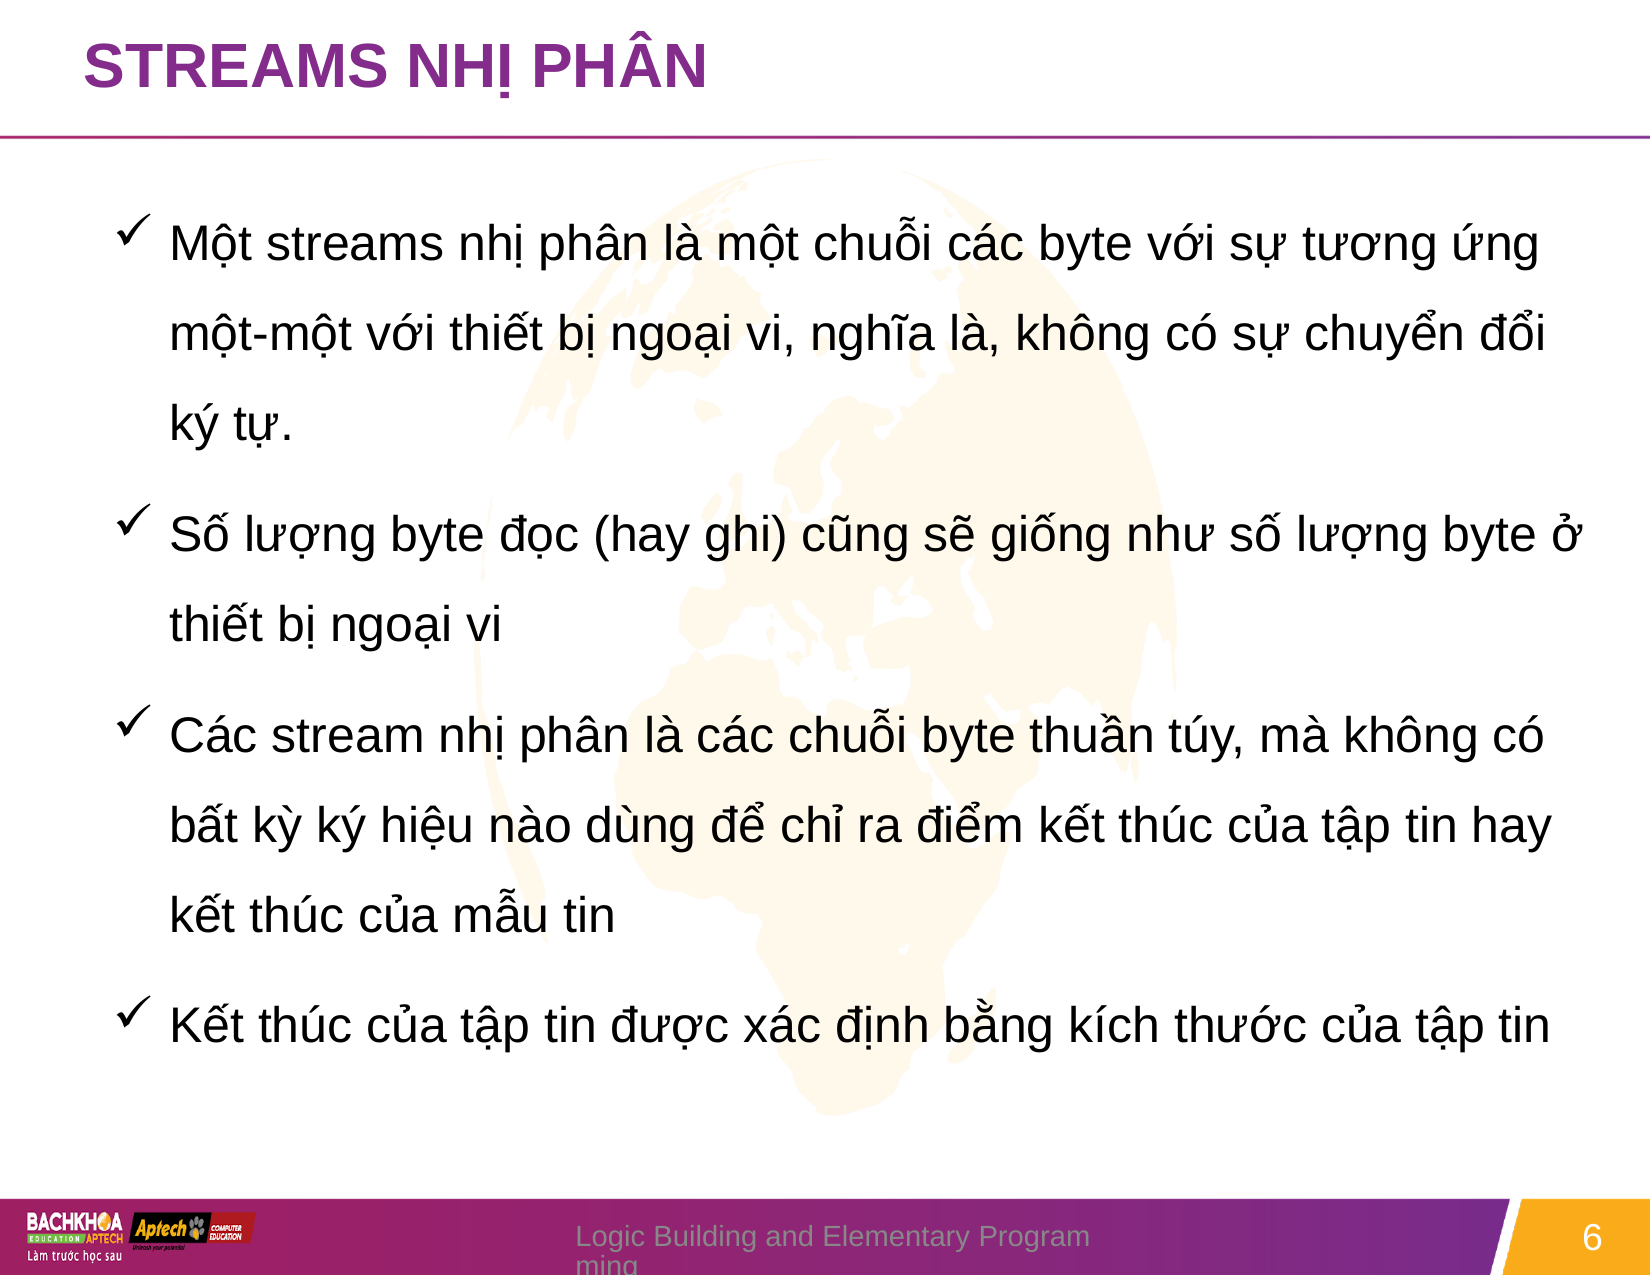

# STREAMS NHỊ PHÂN
Một streams nhị phân là một chuỗi các byte với sự tương ứng một-một với thiết bị ngoại vi, nghĩa là, không có sự chuyển đổi ký tự.
Số lượng byte đọc (hay ghi) cũng sẽ giống như số lượng byte ở thiết bị ngoại vi
Các stream nhị phân là các chuỗi byte thuần túy, mà không có bất kỳ ký hiệu nào dùng để chỉ ra điểm kết thúc của tập tin hay kết thúc của mẫu tin
Kết thúc của tập tin được xác định bằng kích thước của tập tin
Logic Building and Elementary Programming
6